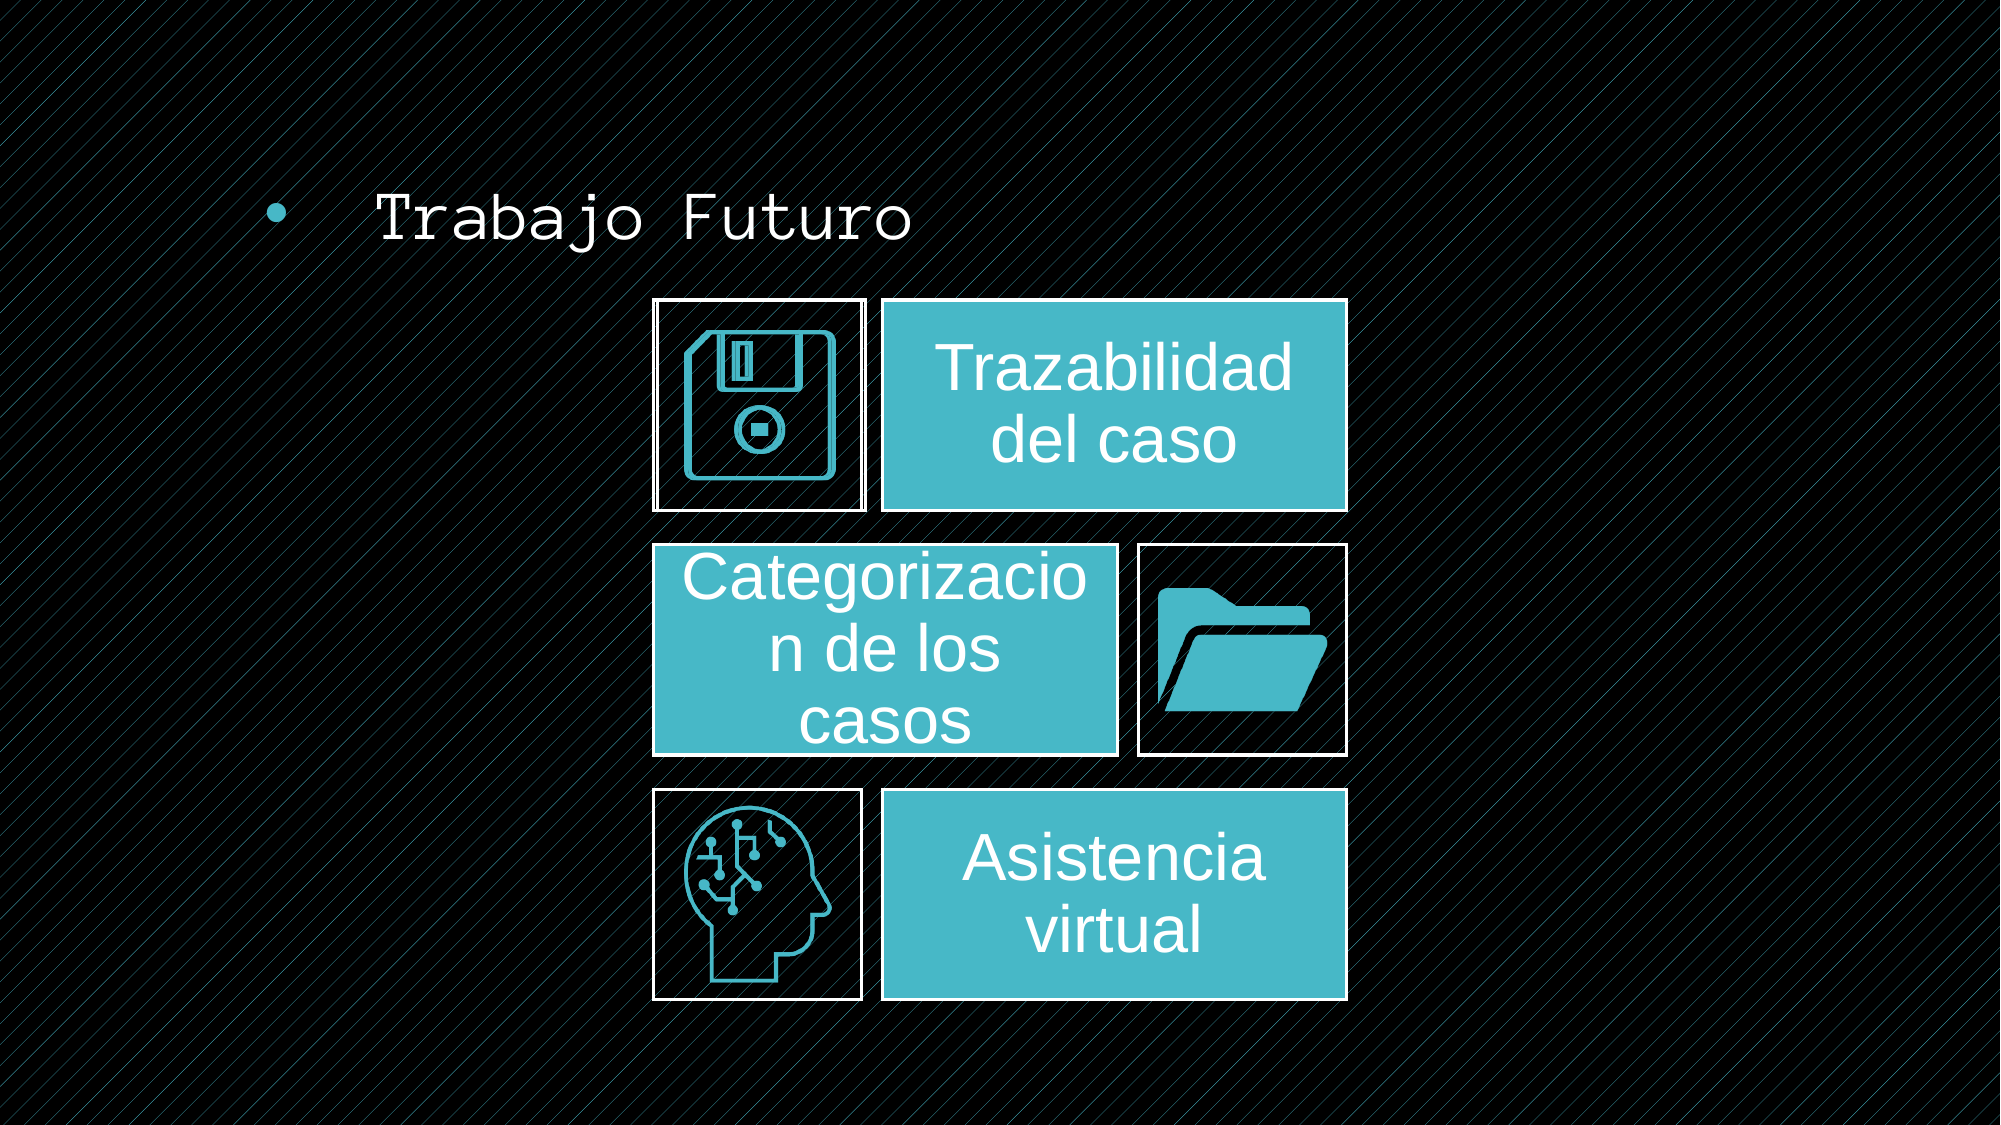

# Trabajo Futuro
Trazabilidad del caso
Categorizacion de los casos
Asistencia virtual